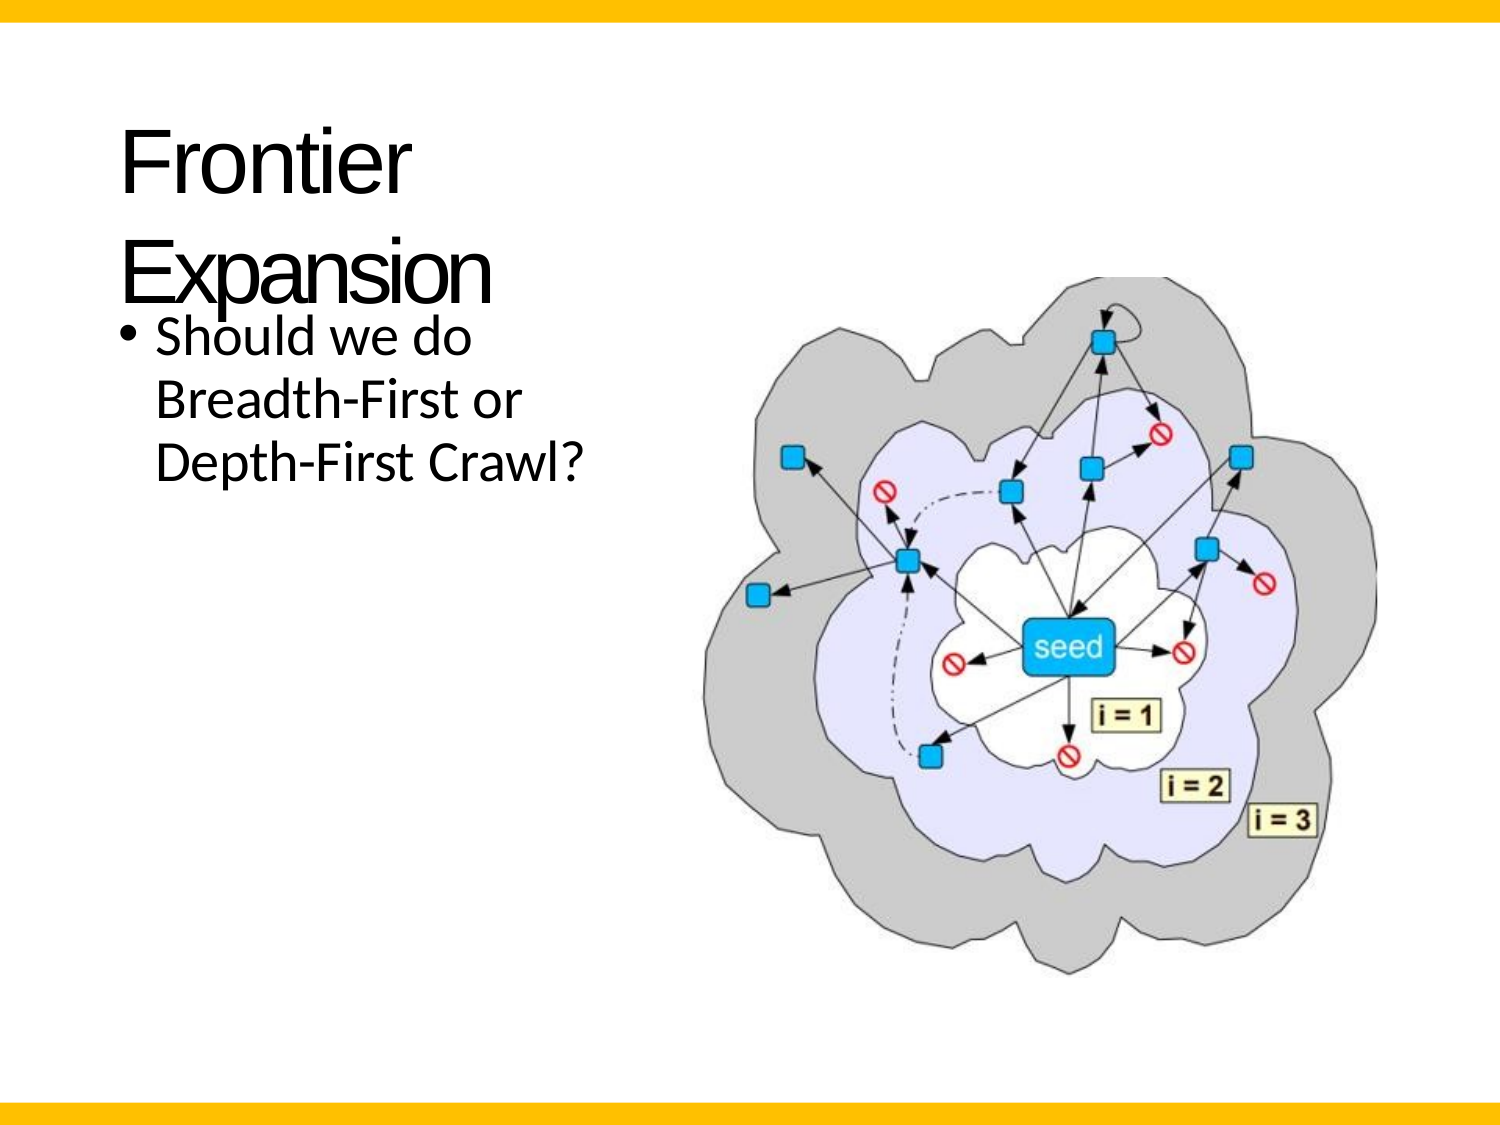

# Frontier Expansion

Should we do  Breadth-First or  Depth-First Crawl?